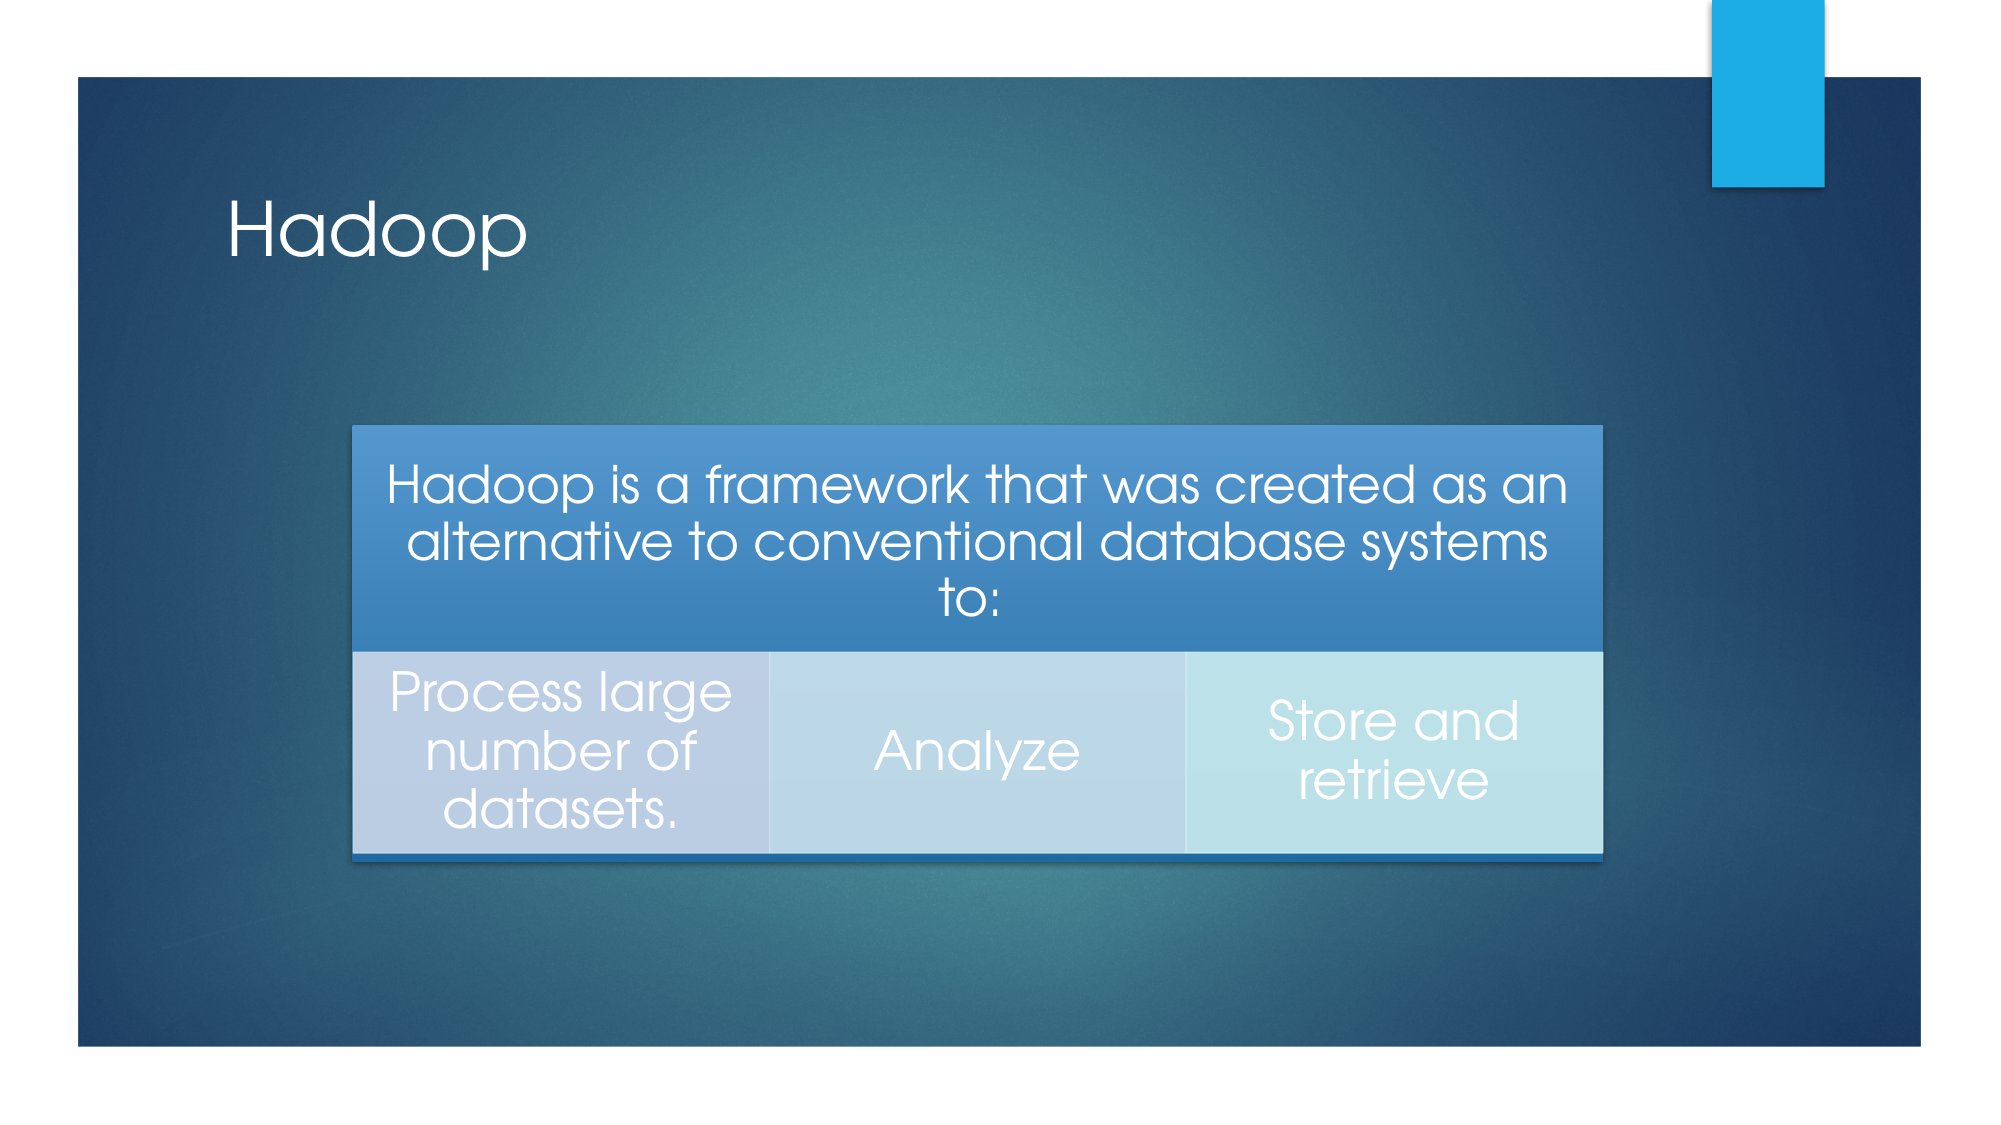

# Hadoop
Hadoop is a framework that was created as an alternative to conventional database systems to:
Process large number of datasets.
Analyze
Store and retrieve